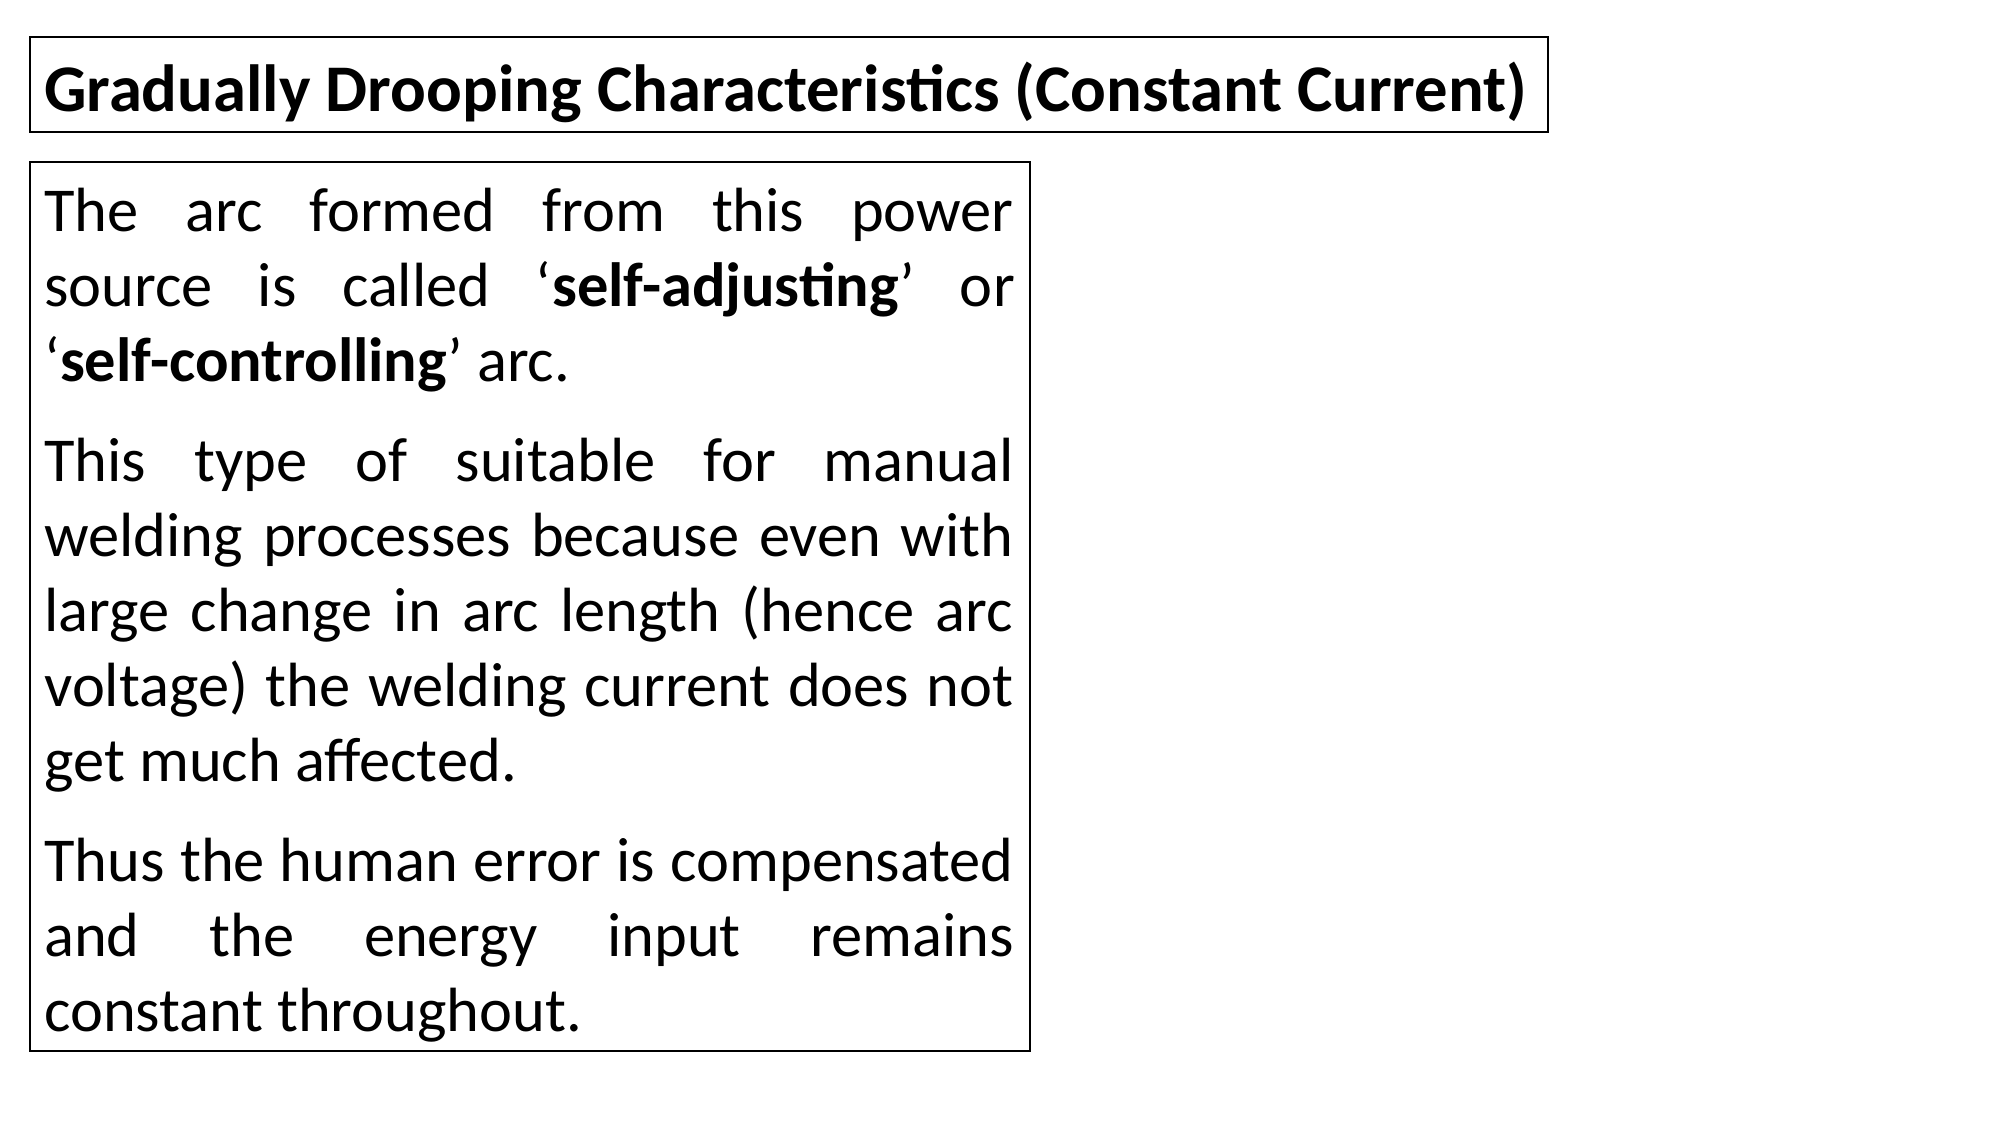

Gradually Drooping Characteristics (Constant Current)
The arc formed from this power source is called ‘self-adjusting’ or ‘self-controlling’ arc.

This type of suitable for manual welding processes because even with large change in arc length (hence arc voltage) the welding current does not get much affected.

Thus the human error is compensated and the energy input remains constant throughout.